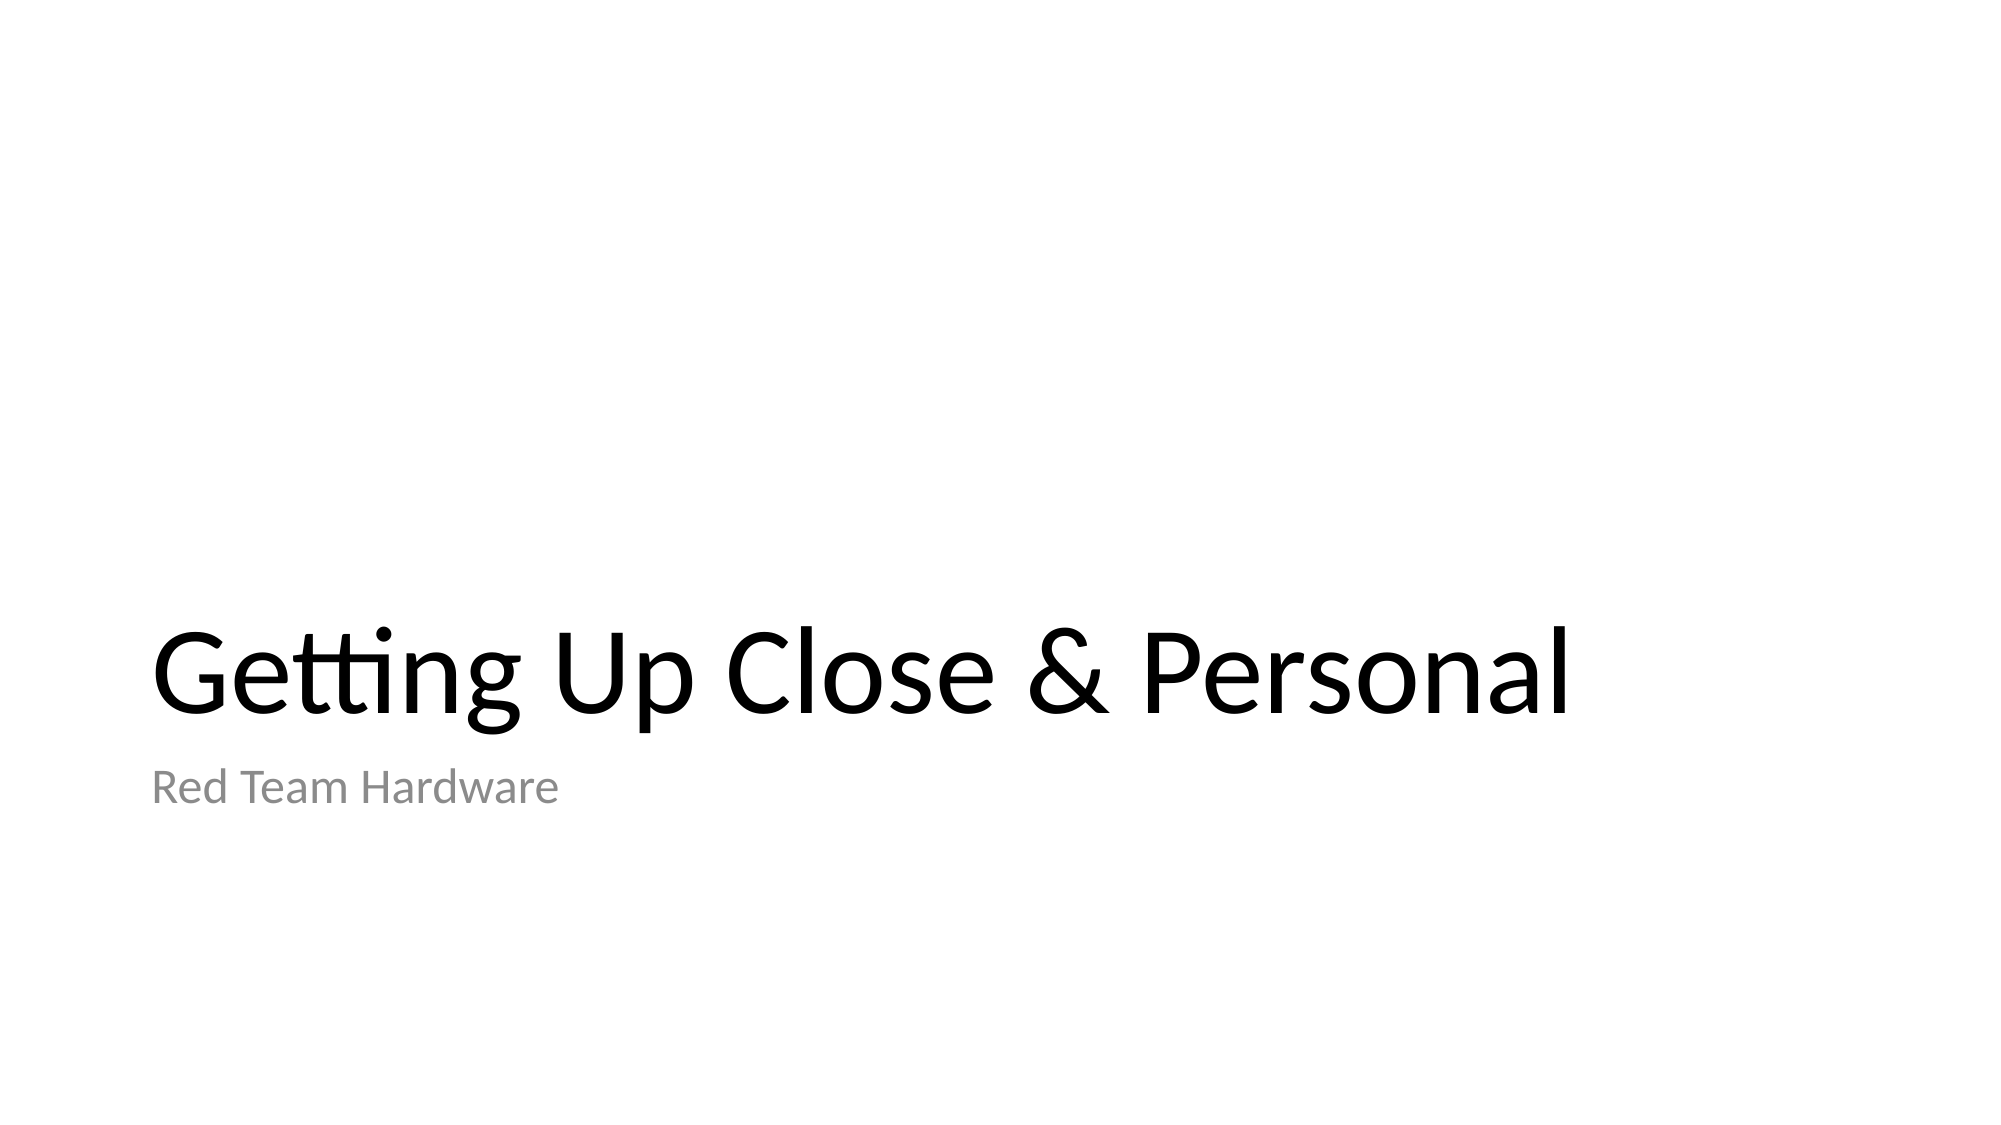

# Getting Up Close & Personal
Red Team Hardware